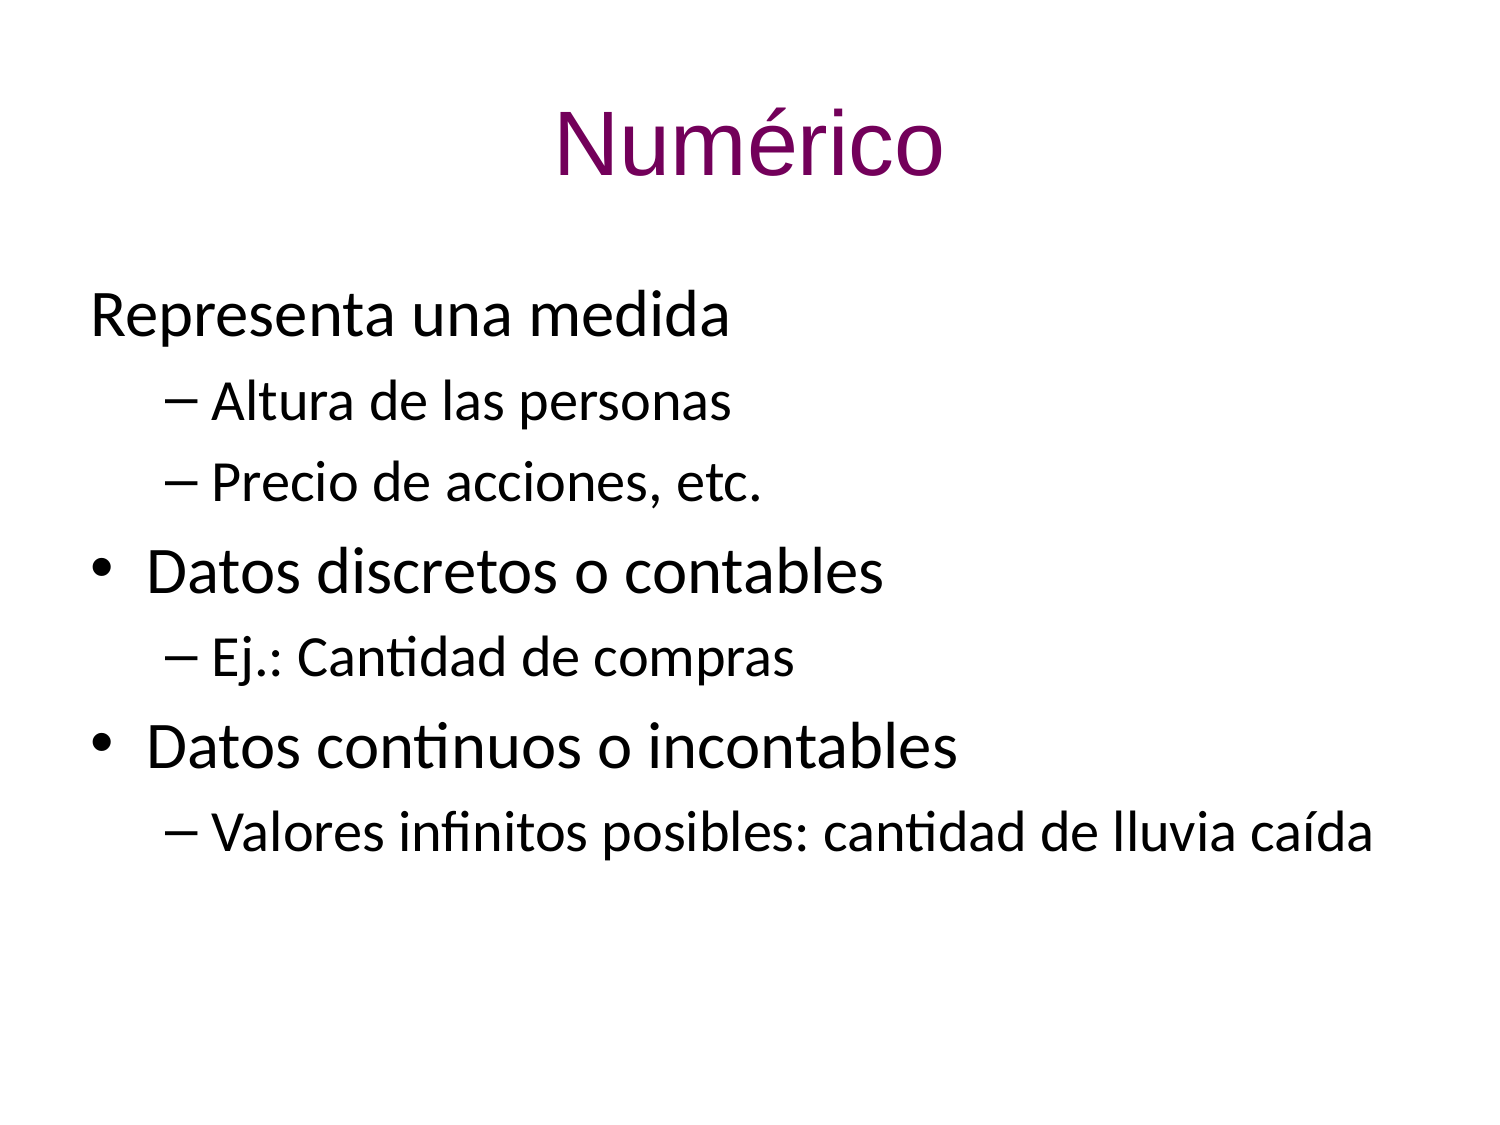

# Numérico
Representa una medida
Altura de las personas
Precio de acciones, etc.
Datos discretos o contables
Ej.: Cantidad de compras
Datos continuos o incontables
Valores infinitos posibles: cantidad de lluvia caída